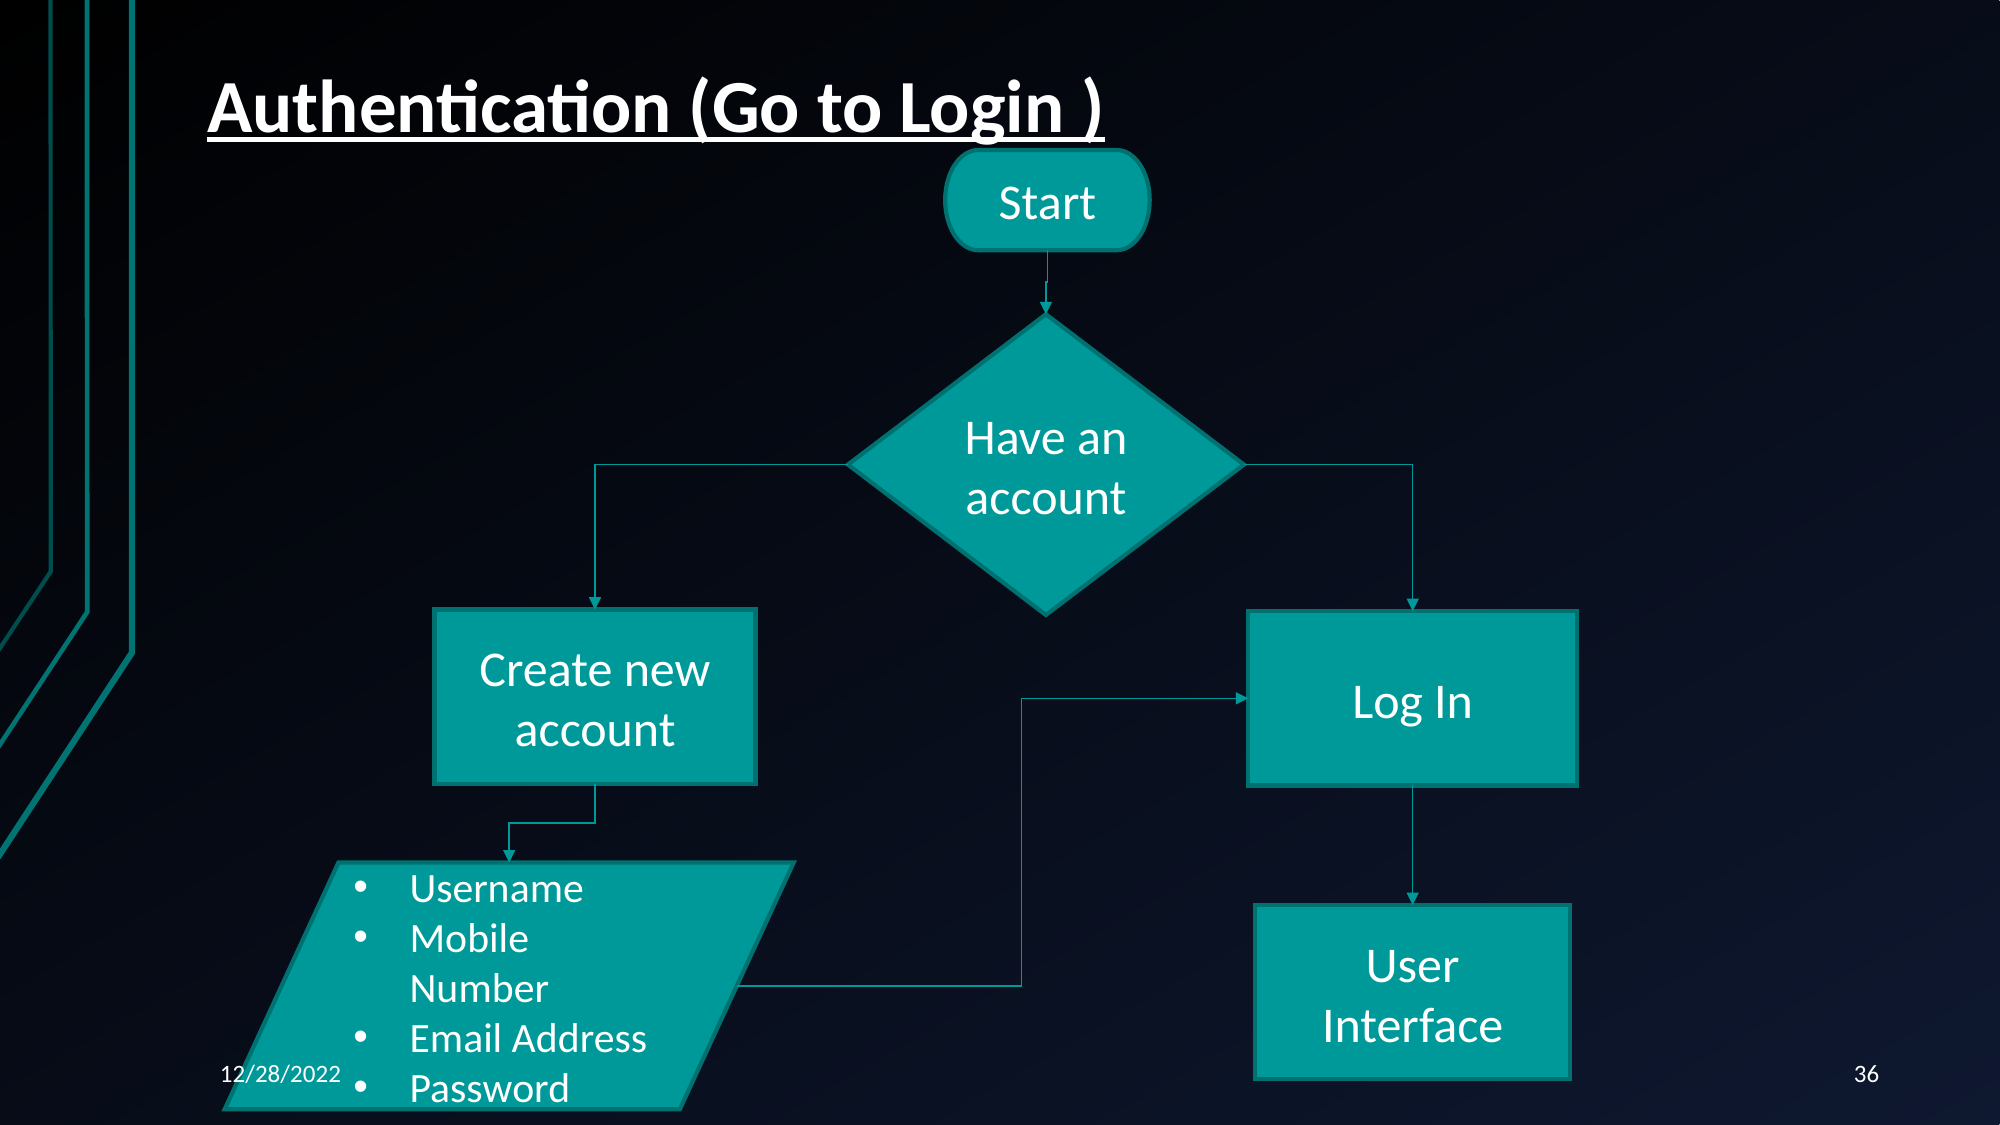

# Authentication (Go to Login )
Start
Have an account
Create new account
Log In
Username
Mobile Number
Email Address
Password
User Interface
12/28/2022
36